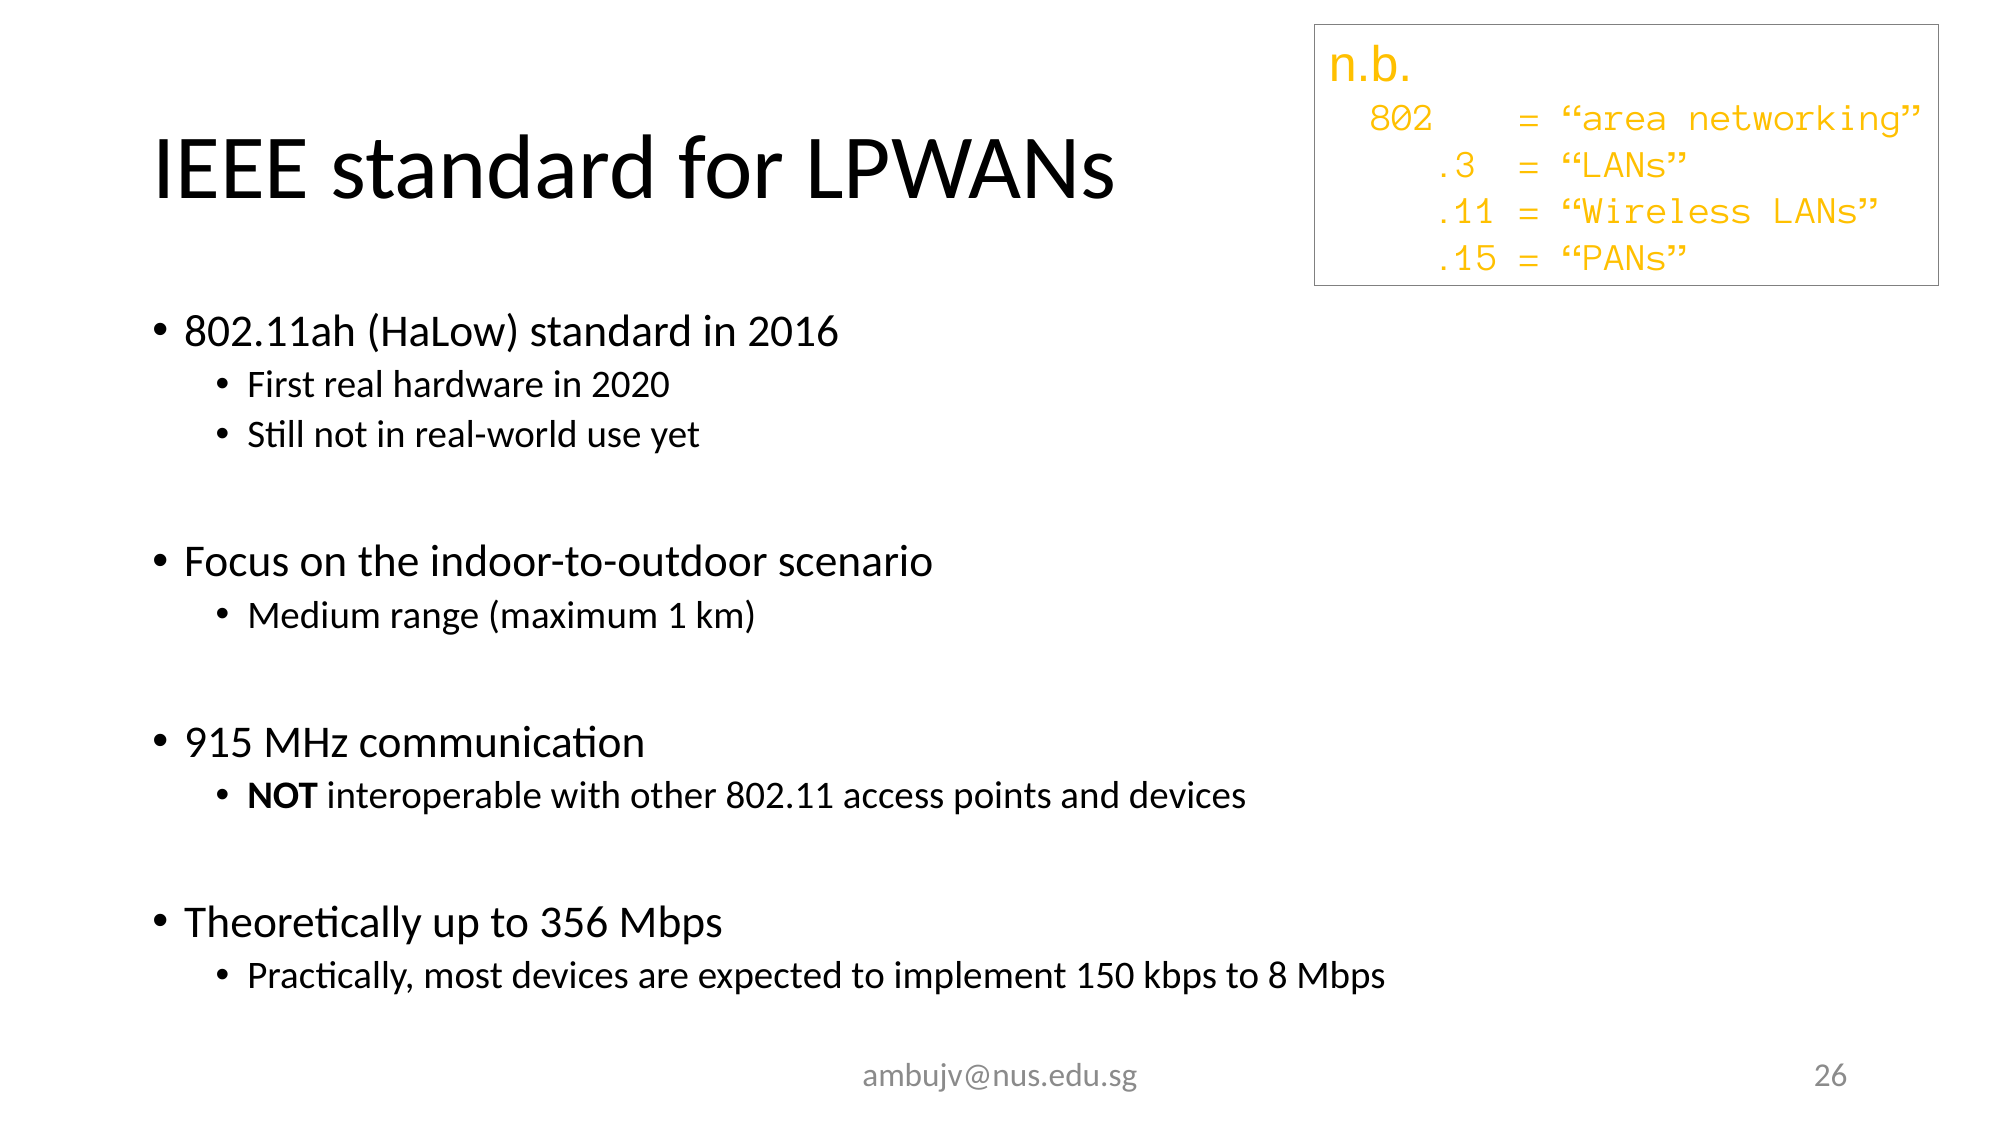

n.b.
  802    = “area networking”
     .3  = “LANs”
     .11 = “Wireless LANs”
     .15 = “PANs”
# IEEE standard for LPWANs
802.11ah (HaLow) standard in 2016
First real hardware in 2020
Still not in real-world use yet

Focus on the indoor-to-outdoor scenario
Medium range (maximum 1 km)

915 MHz communication
NOT interoperable with other 802.11 access points and devices

Theoretically up to 356 Mbps
Practically, most devices are expected to implement 150 kbps to 8 Mbps

ambujv@nus.edu.sg
26